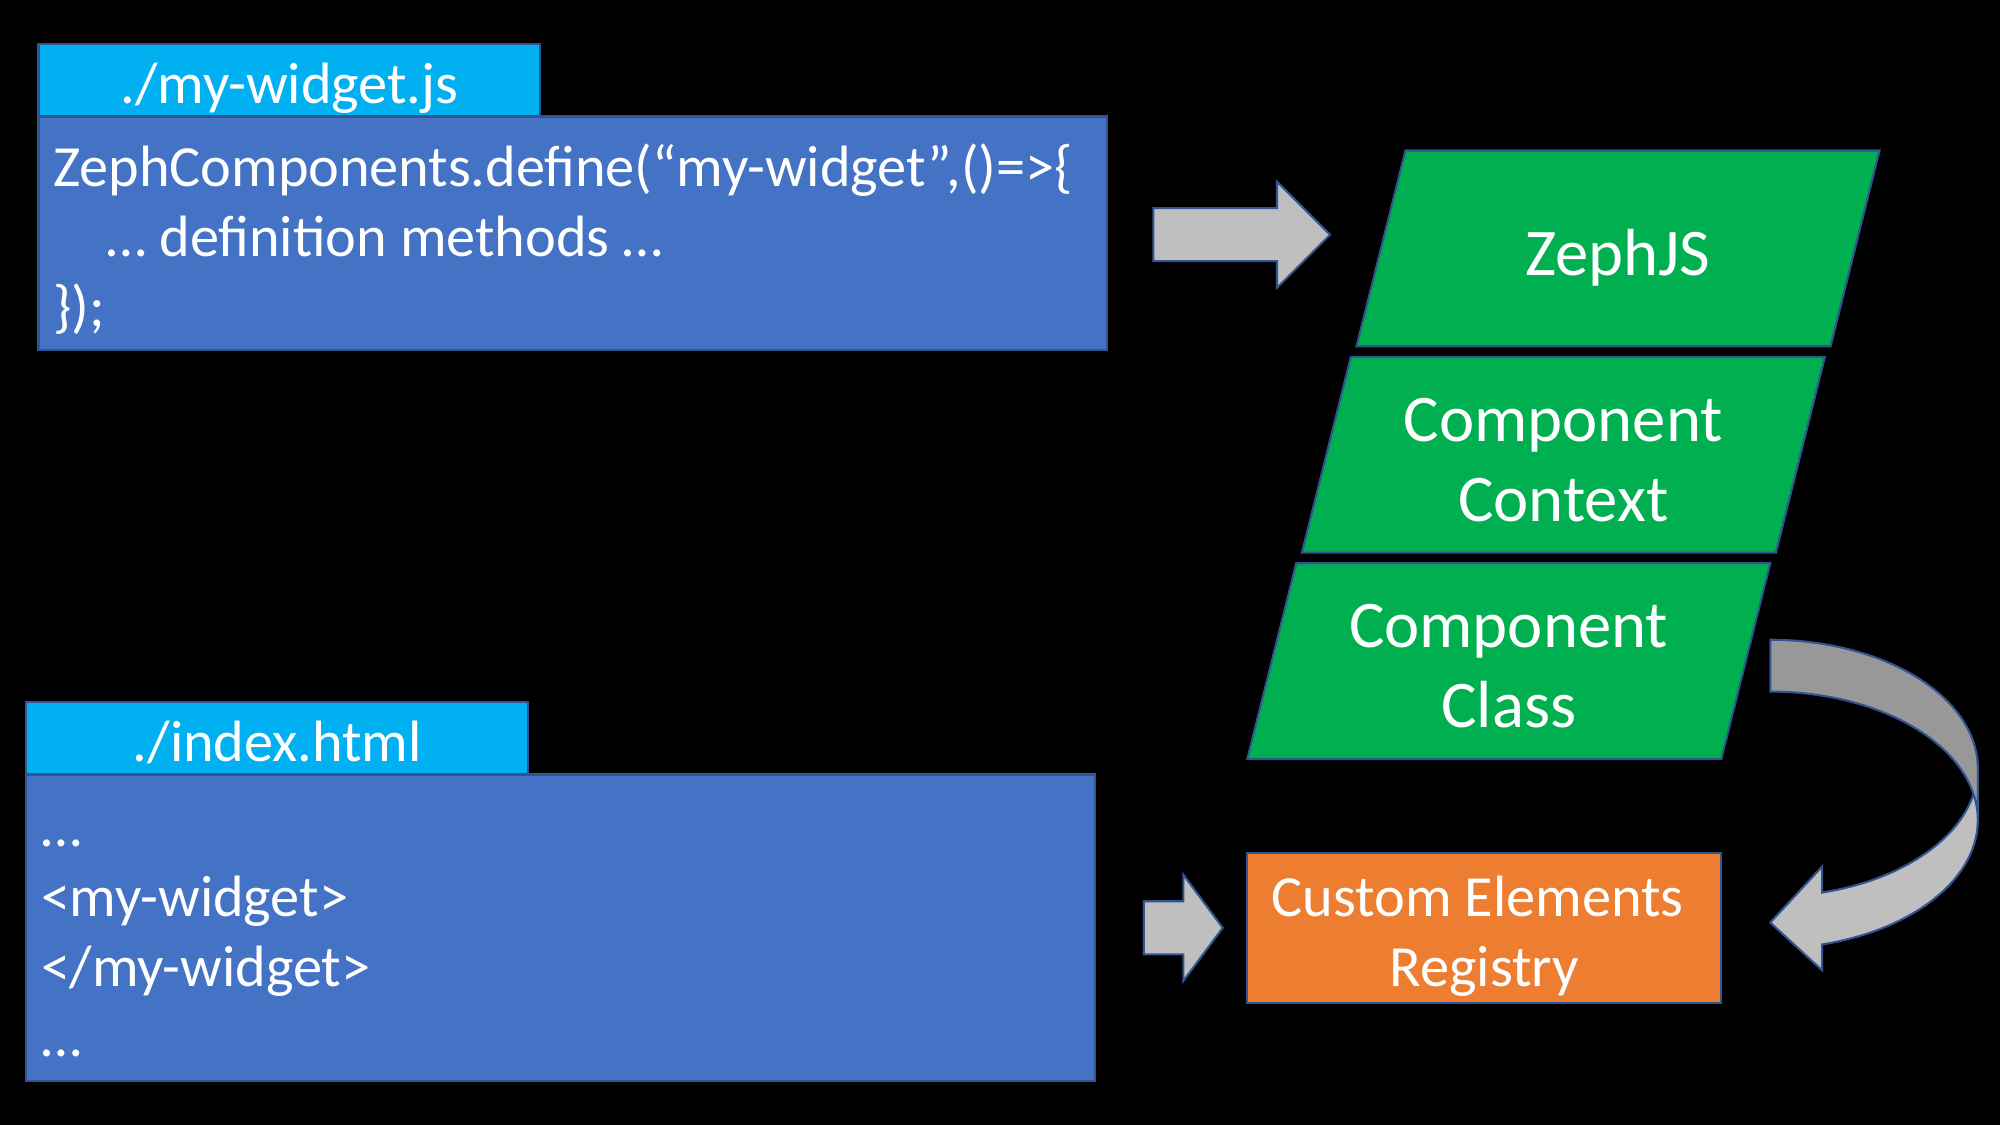

./my-widget.js
ZephComponents.define(“my-widget”,()=>{
    … definition methods …
});
ZephJS
Component
Context
Component
Class

./index.html
…
<my-widget>
</my-widget>
…
Custom Elements
Registry